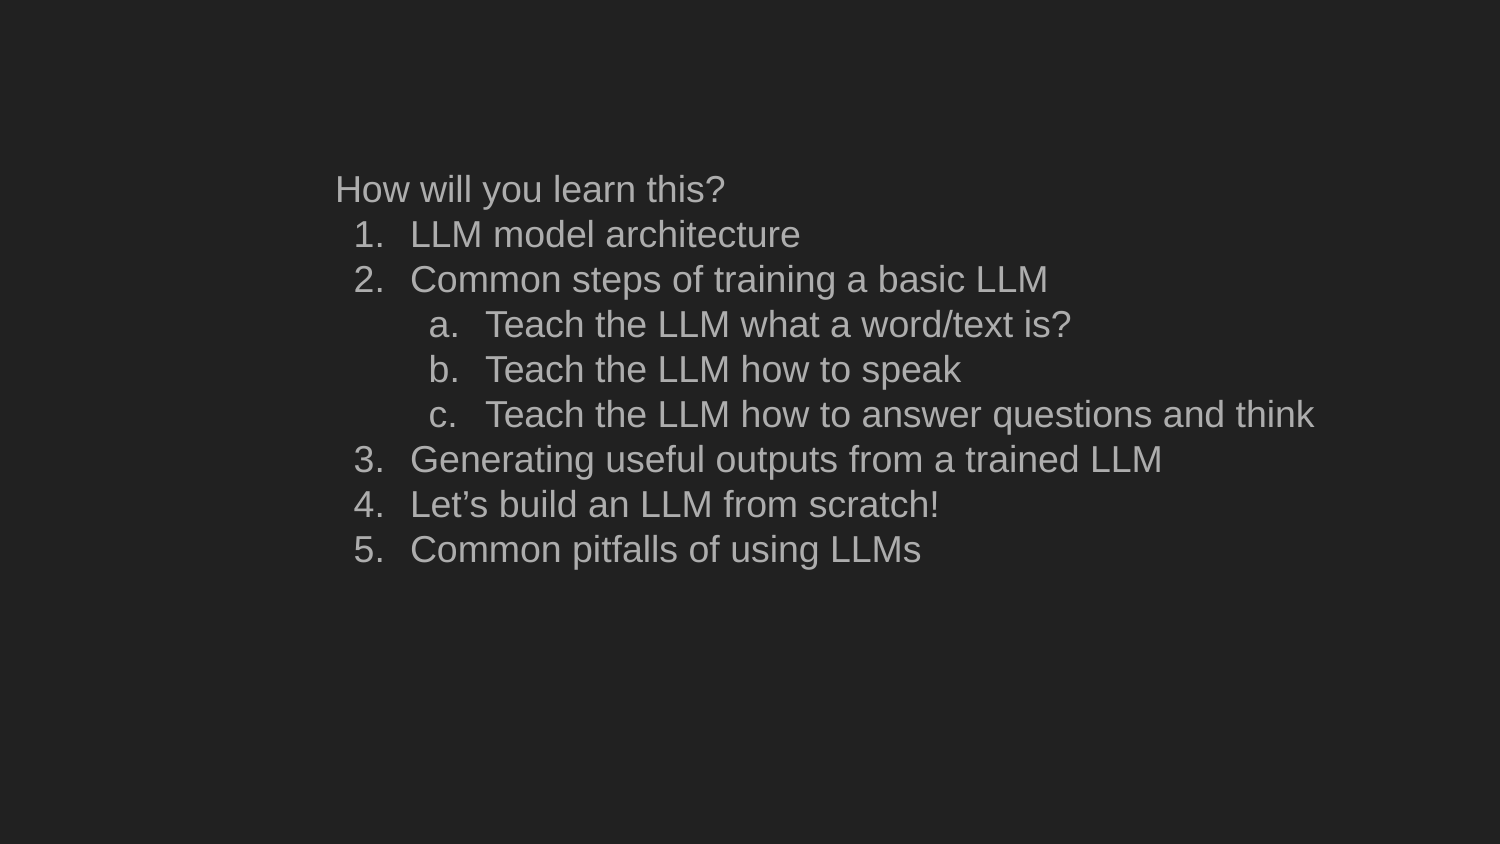

How will you learn this?
LLM model architecture
Common steps of training a basic LLM
Teach the LLM what a word/text is?
Teach the LLM how to speak
Teach the LLM how to answer questions and think
Generating useful outputs from a trained LLM
Let’s build an LLM from scratch!
Common pitfalls of using LLMs